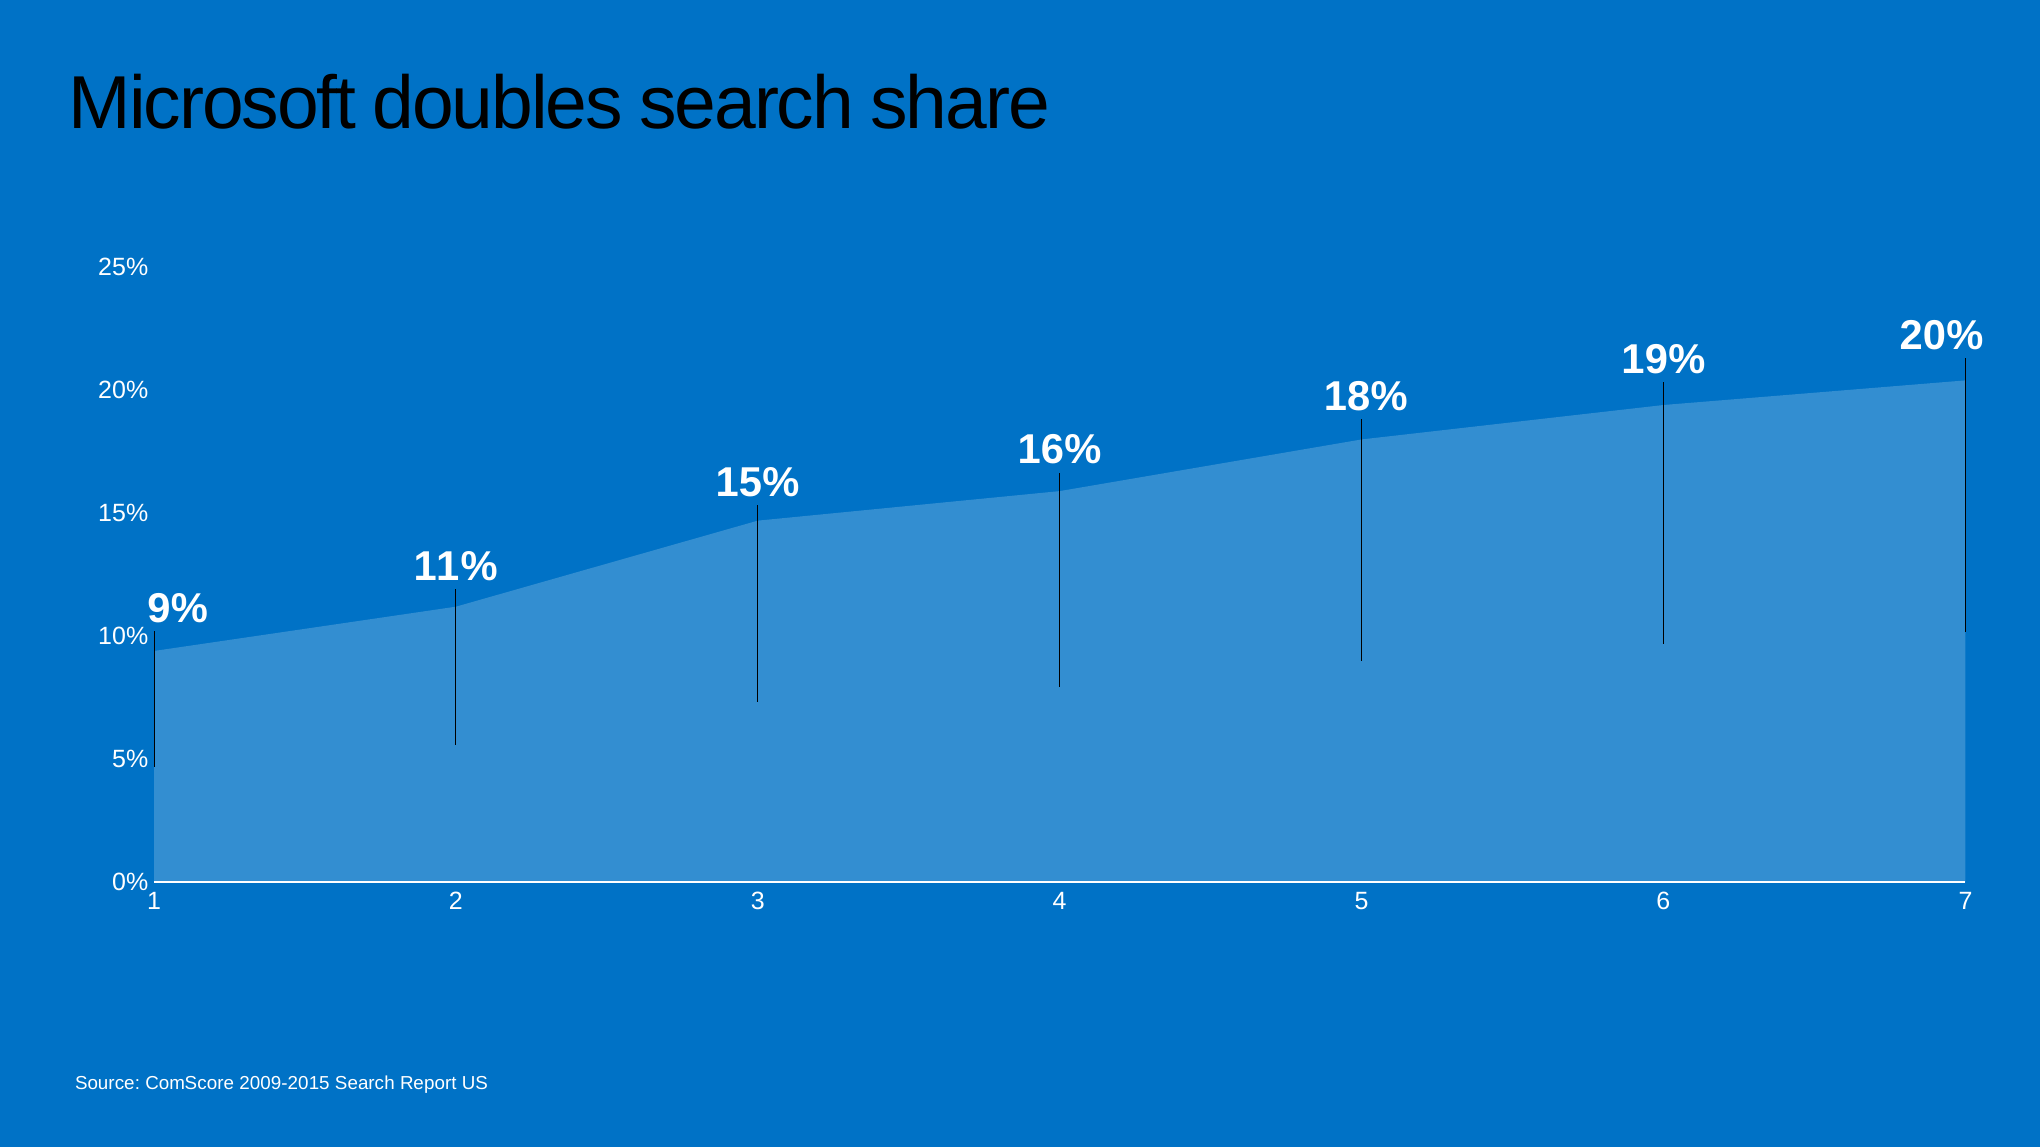

# Microsoft doubles search share

### Chart

| Category |  |
|---|---|
Source: ComScore 2009-2015 Search Report US